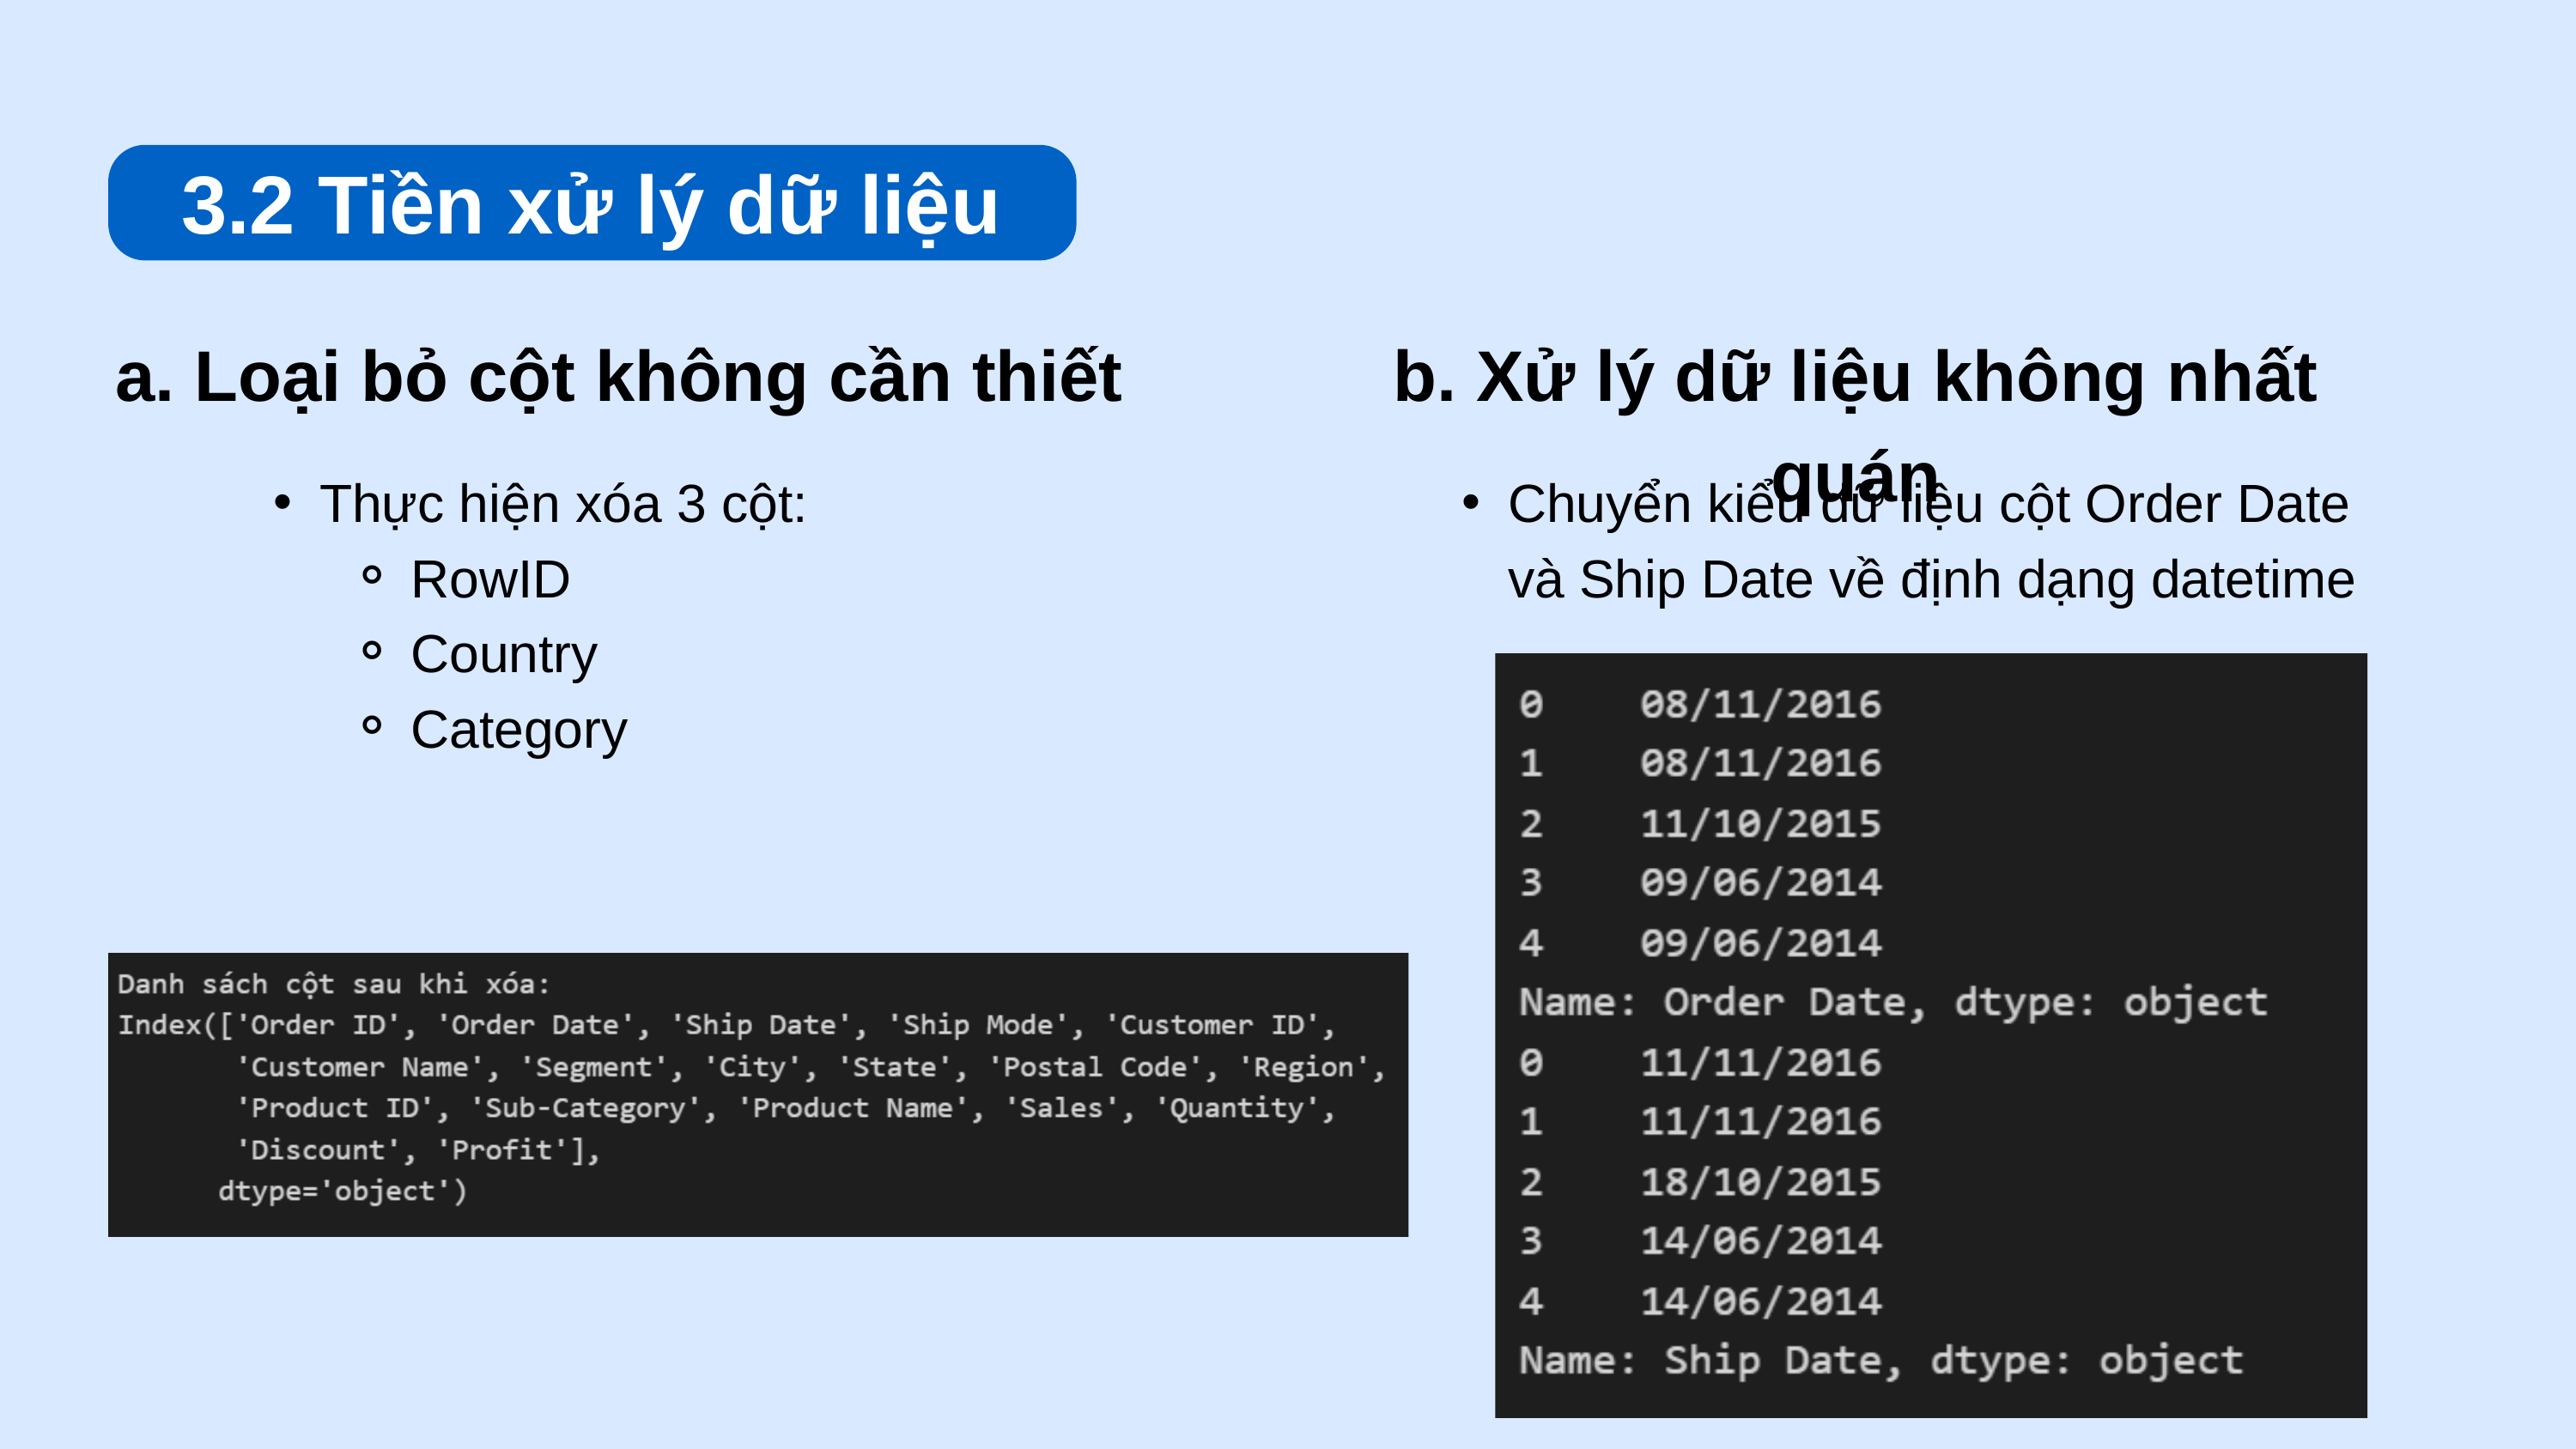

3.2 Tiền xử lý dữ liệu
a. Loại bỏ cột không cần thiết
b. Xử lý dữ liệu không nhất quán
Thực hiện xóa 3 cột:
RowID
Country
Category
Chuyển kiểu dữ liệu cột Order Date và Ship Date về định dạng datetime